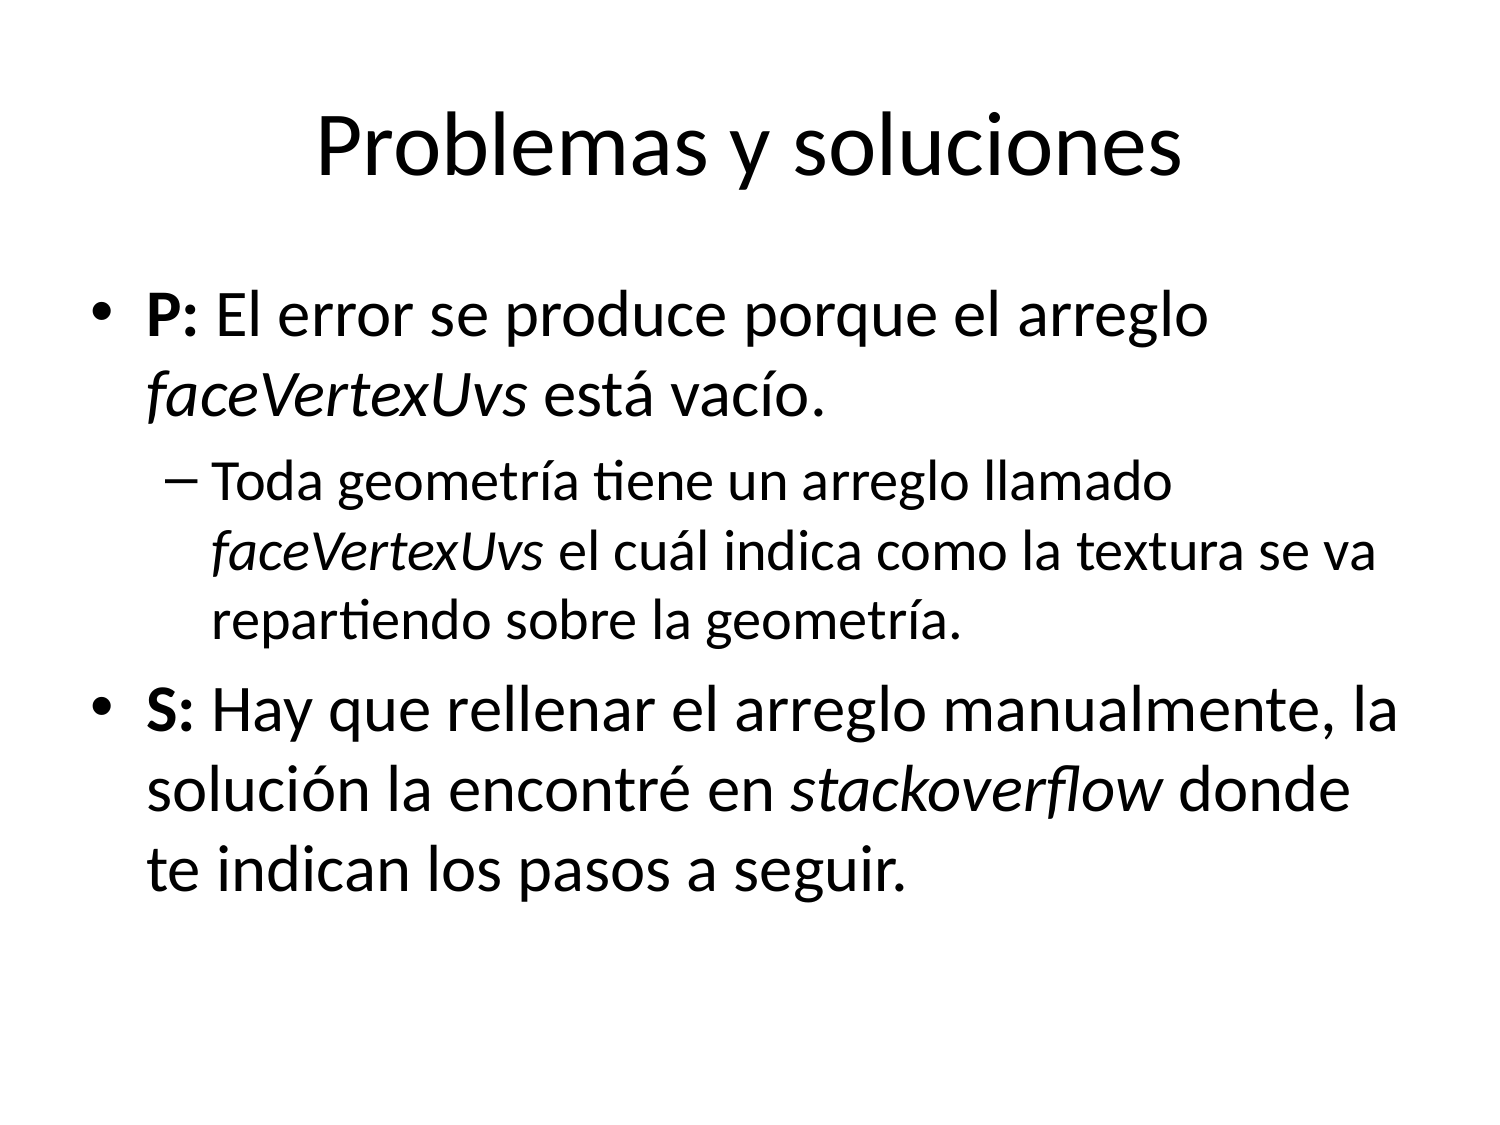

# Problemas y soluciones
P: El error se produce porque el arreglo faceVertexUvs está vacío.
Toda geometría tiene un arreglo llamado faceVertexUvs el cuál indica como la textura se va repartiendo sobre la geometría.
S: Hay que rellenar el arreglo manualmente, la solución la encontré en stackoverflow donde te indican los pasos a seguir.